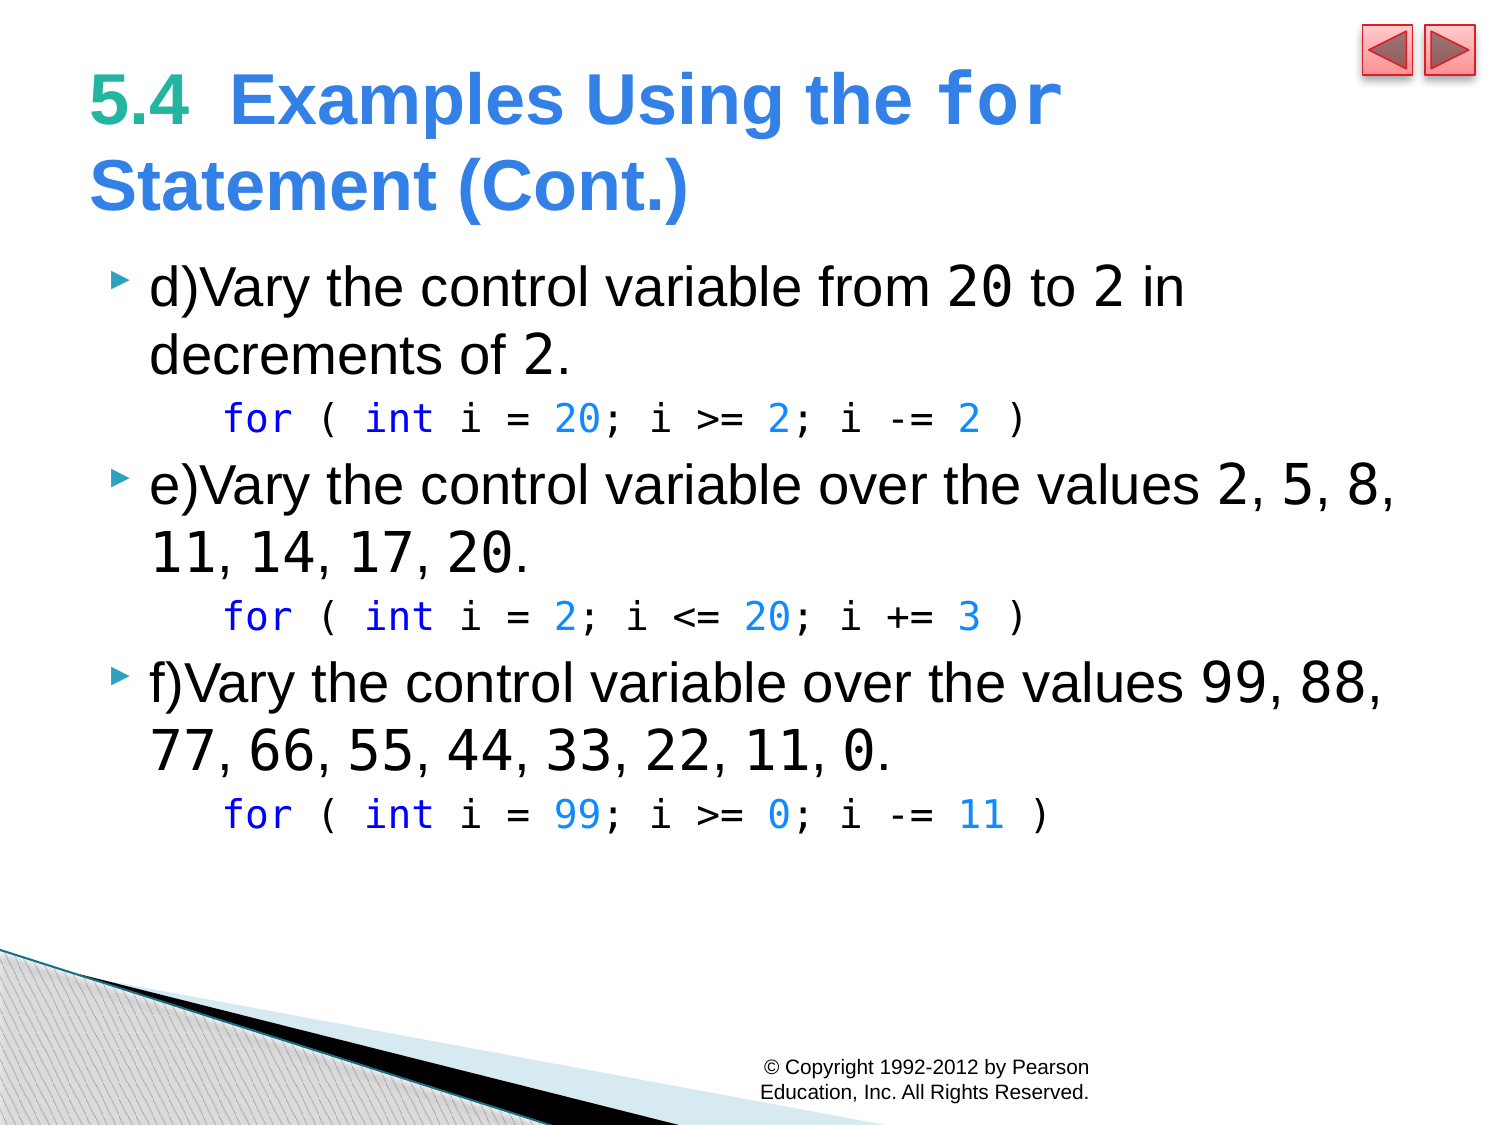

# 5.4  Examples Using the for Statement (Cont.)
d)Vary the control variable from 20 to 2 in decrements of 2.
	for ( int i = 20; i >= 2; i -= 2 )
e)Vary the control variable over the values 2, 5, 8, 11, 14, 17, 20.
	for ( int i = 2; i <= 20; i += 3 )
f)Vary the control variable over the values 99, 88, 77, 66, 55, 44, 33, 22, 11, 0.
	for ( int i = 99; i >= 0; i -= 11 )

© Copyright 1992-2012 by Pearson Education, Inc. All Rights Reserved.